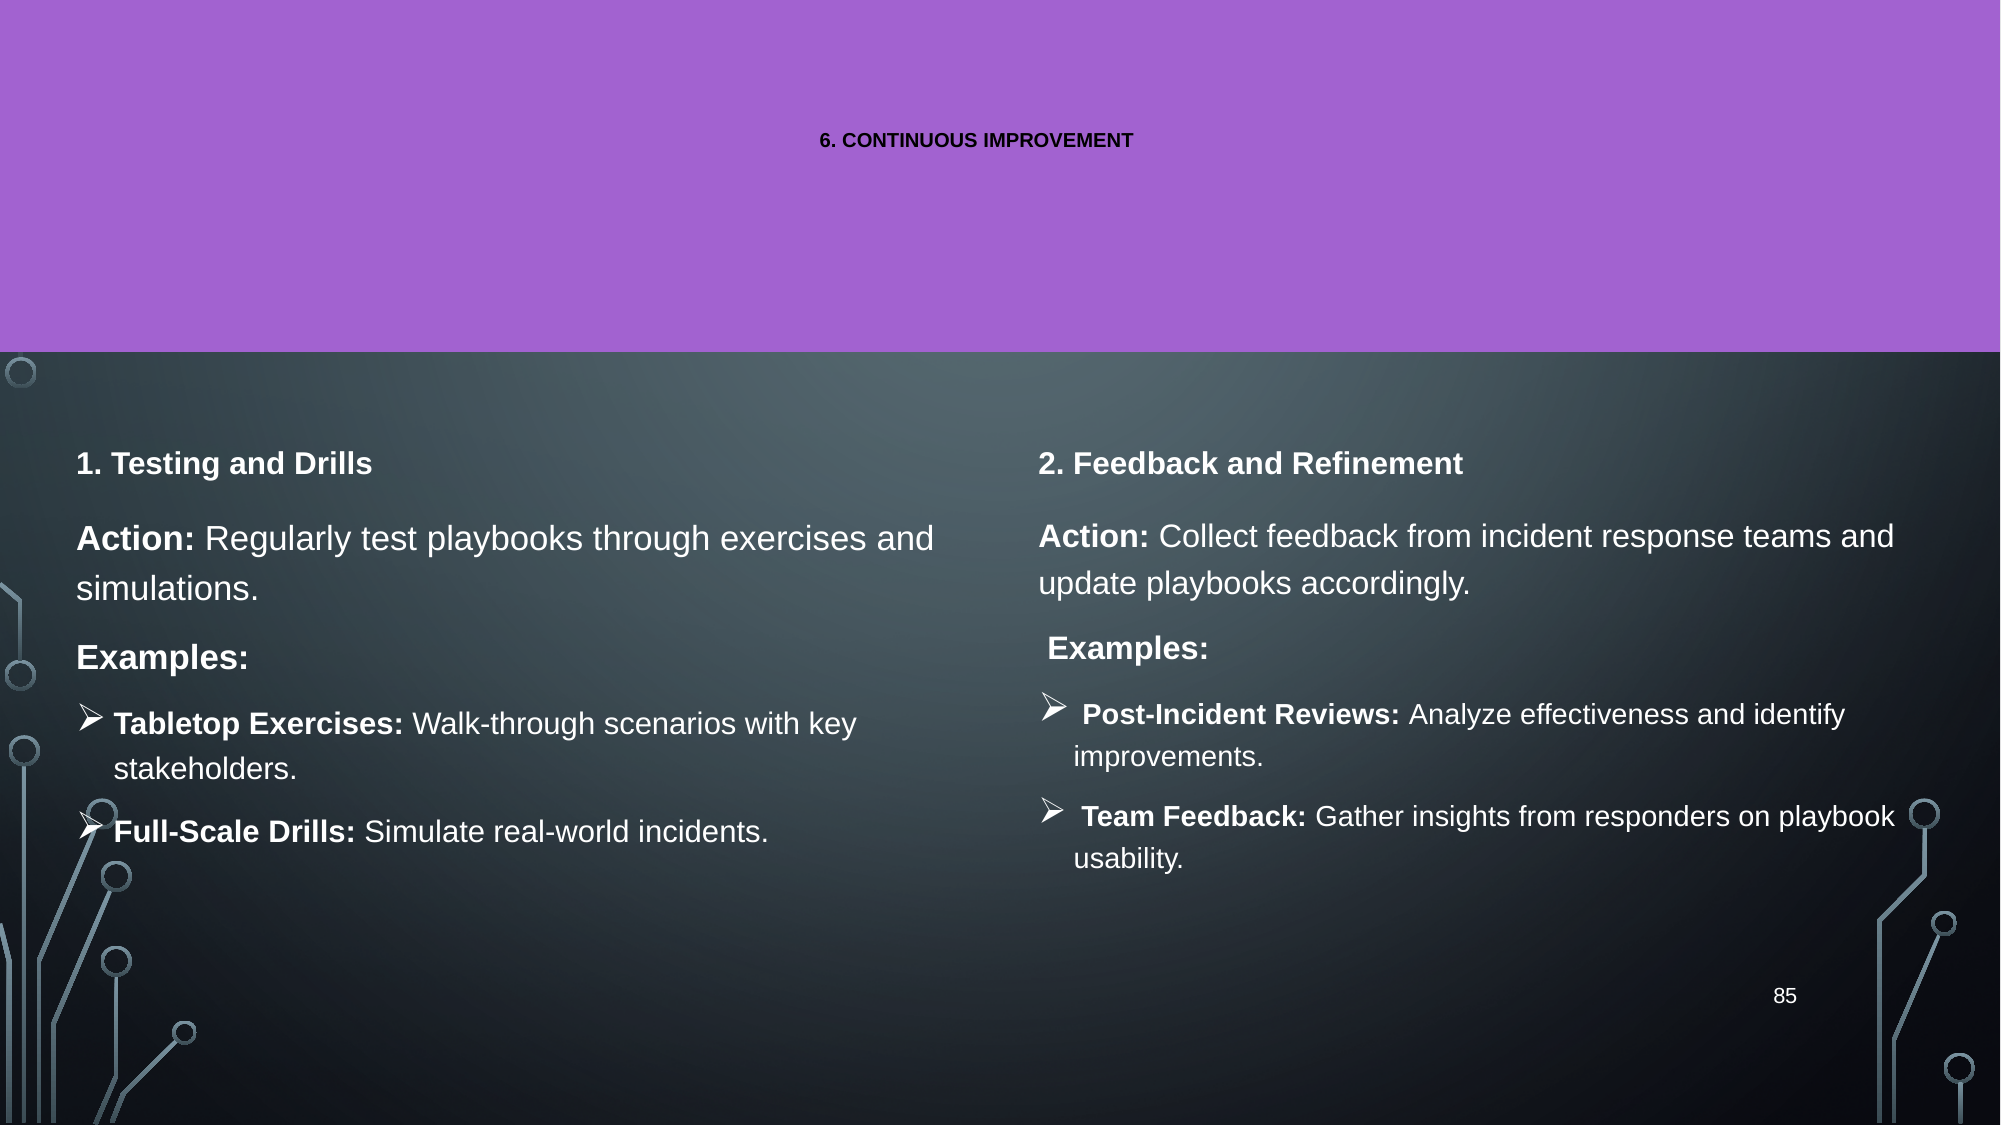

# 6. Continuous Improvement
1. Testing and Drills

2. Feedback and Refinement

Action: Regularly test playbooks through exercises and simulations.
Examples:
Tabletop Exercises: Walk-through scenarios with key stakeholders.
Full-Scale Drills: Simulate real-world incidents.

Action: Collect feedback from incident response teams and update playbooks accordingly.
 Examples:
 Post-Incident Reviews: Analyze effectiveness and identify improvements.
 Team Feedback: Gather insights from responders on playbook usability.

85